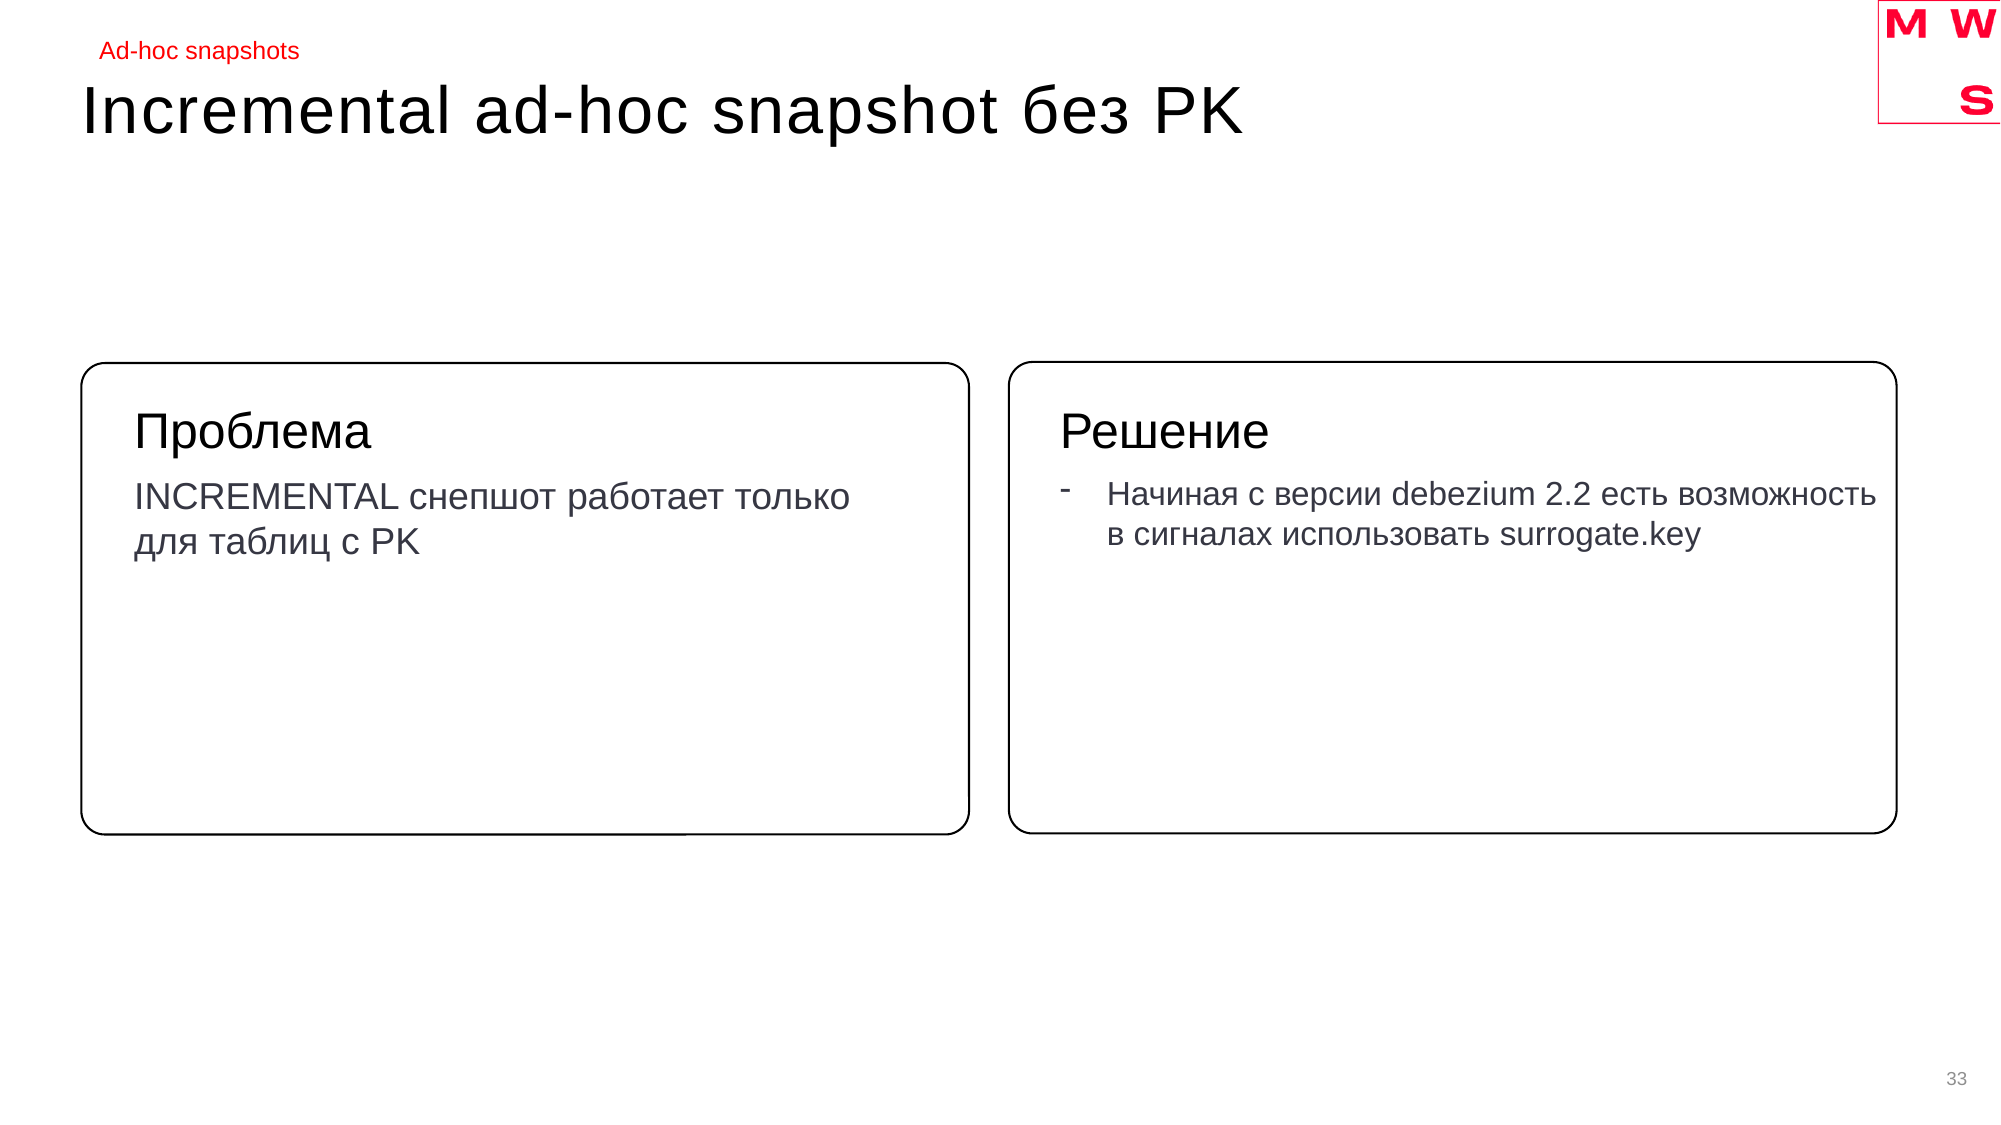

Ad-hoc snapshots
# Incremental ad-hoc snapshot без PK

Проблема
Решение
INCREMENTAL снепшот работает только для таблиц с PK
Начиная с версии debezium 2.2 есть возможность в сигналах использовать surrogate.key
33